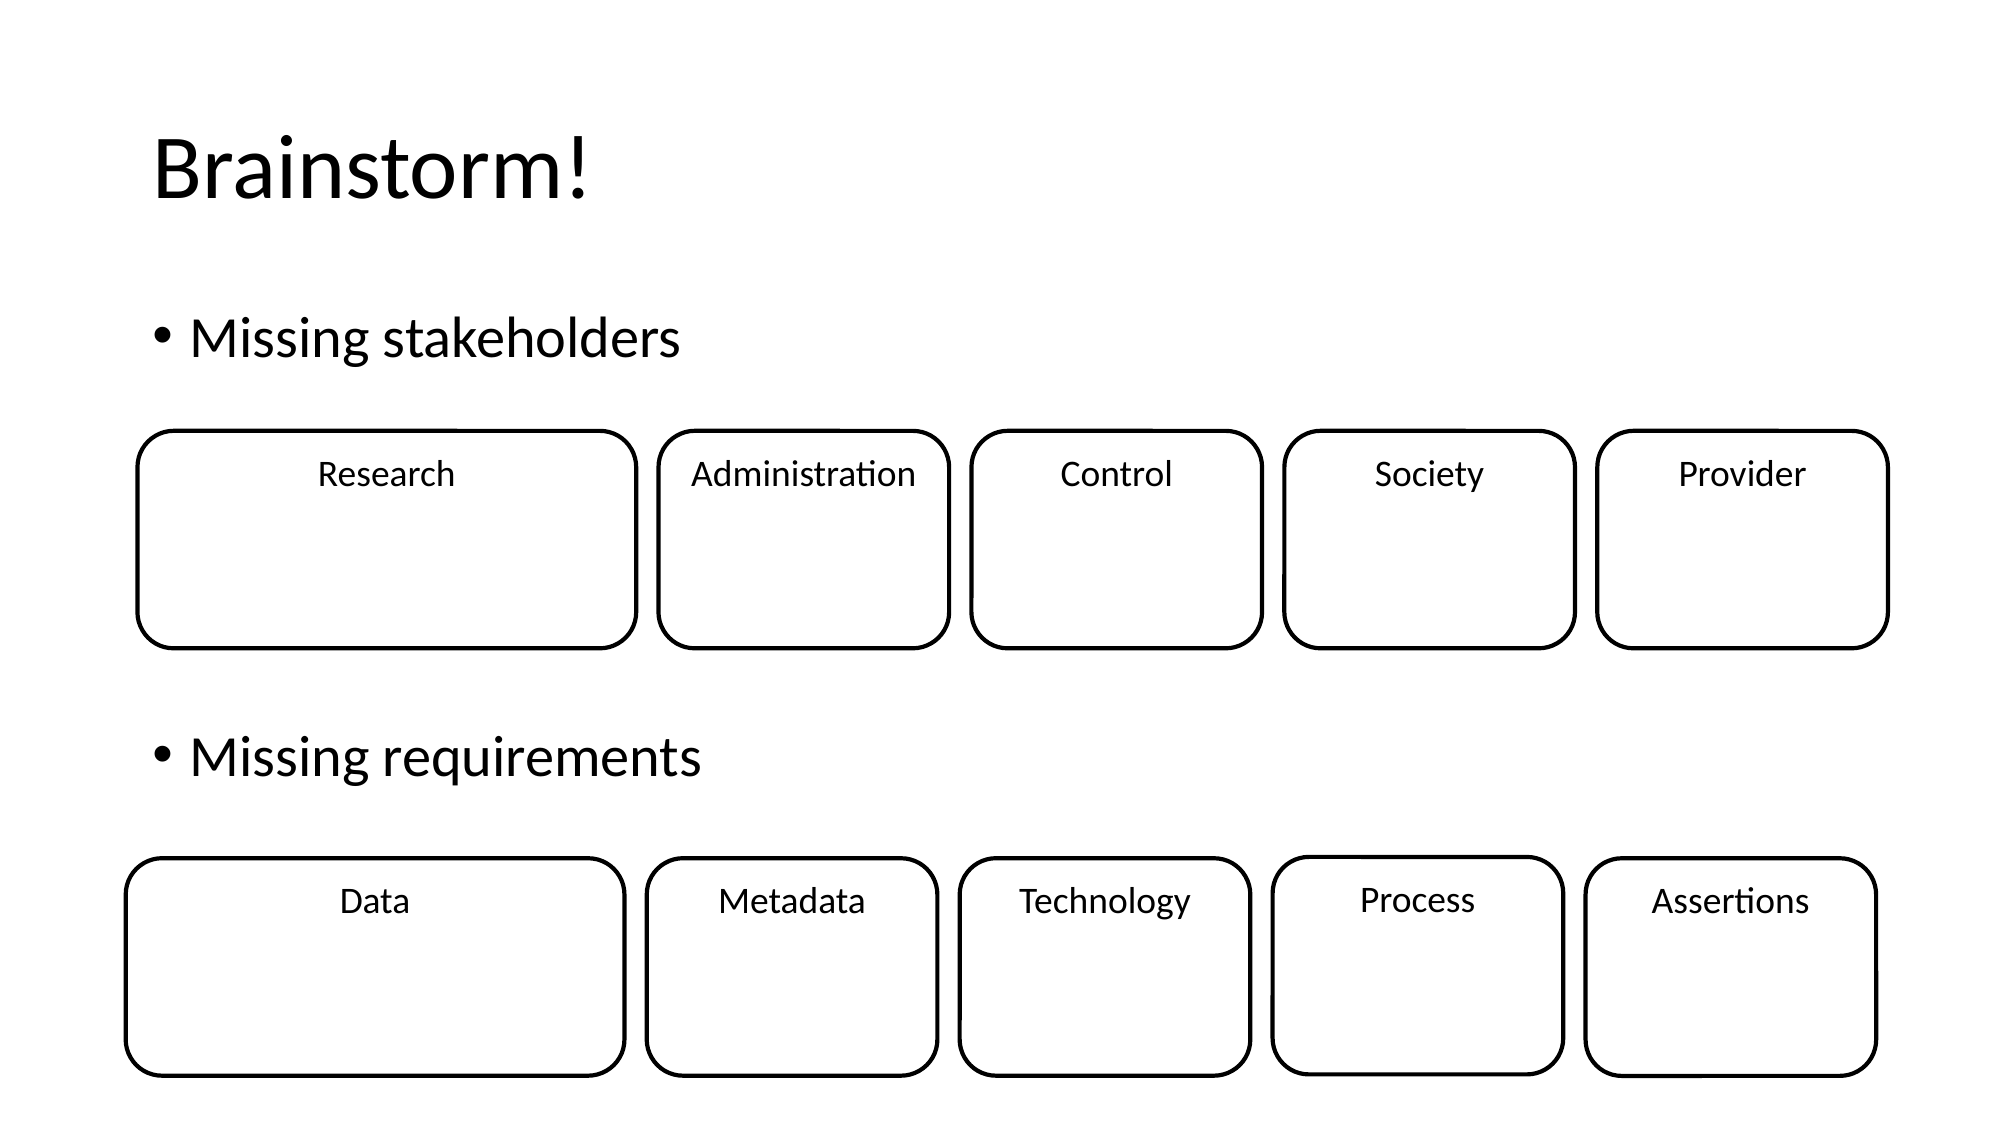

# Brainstorm!
Missing stakeholders

Missing requirements

Research
Administration
Control
Society
Provider
Process
Data
Metadata
Technology
Assertions